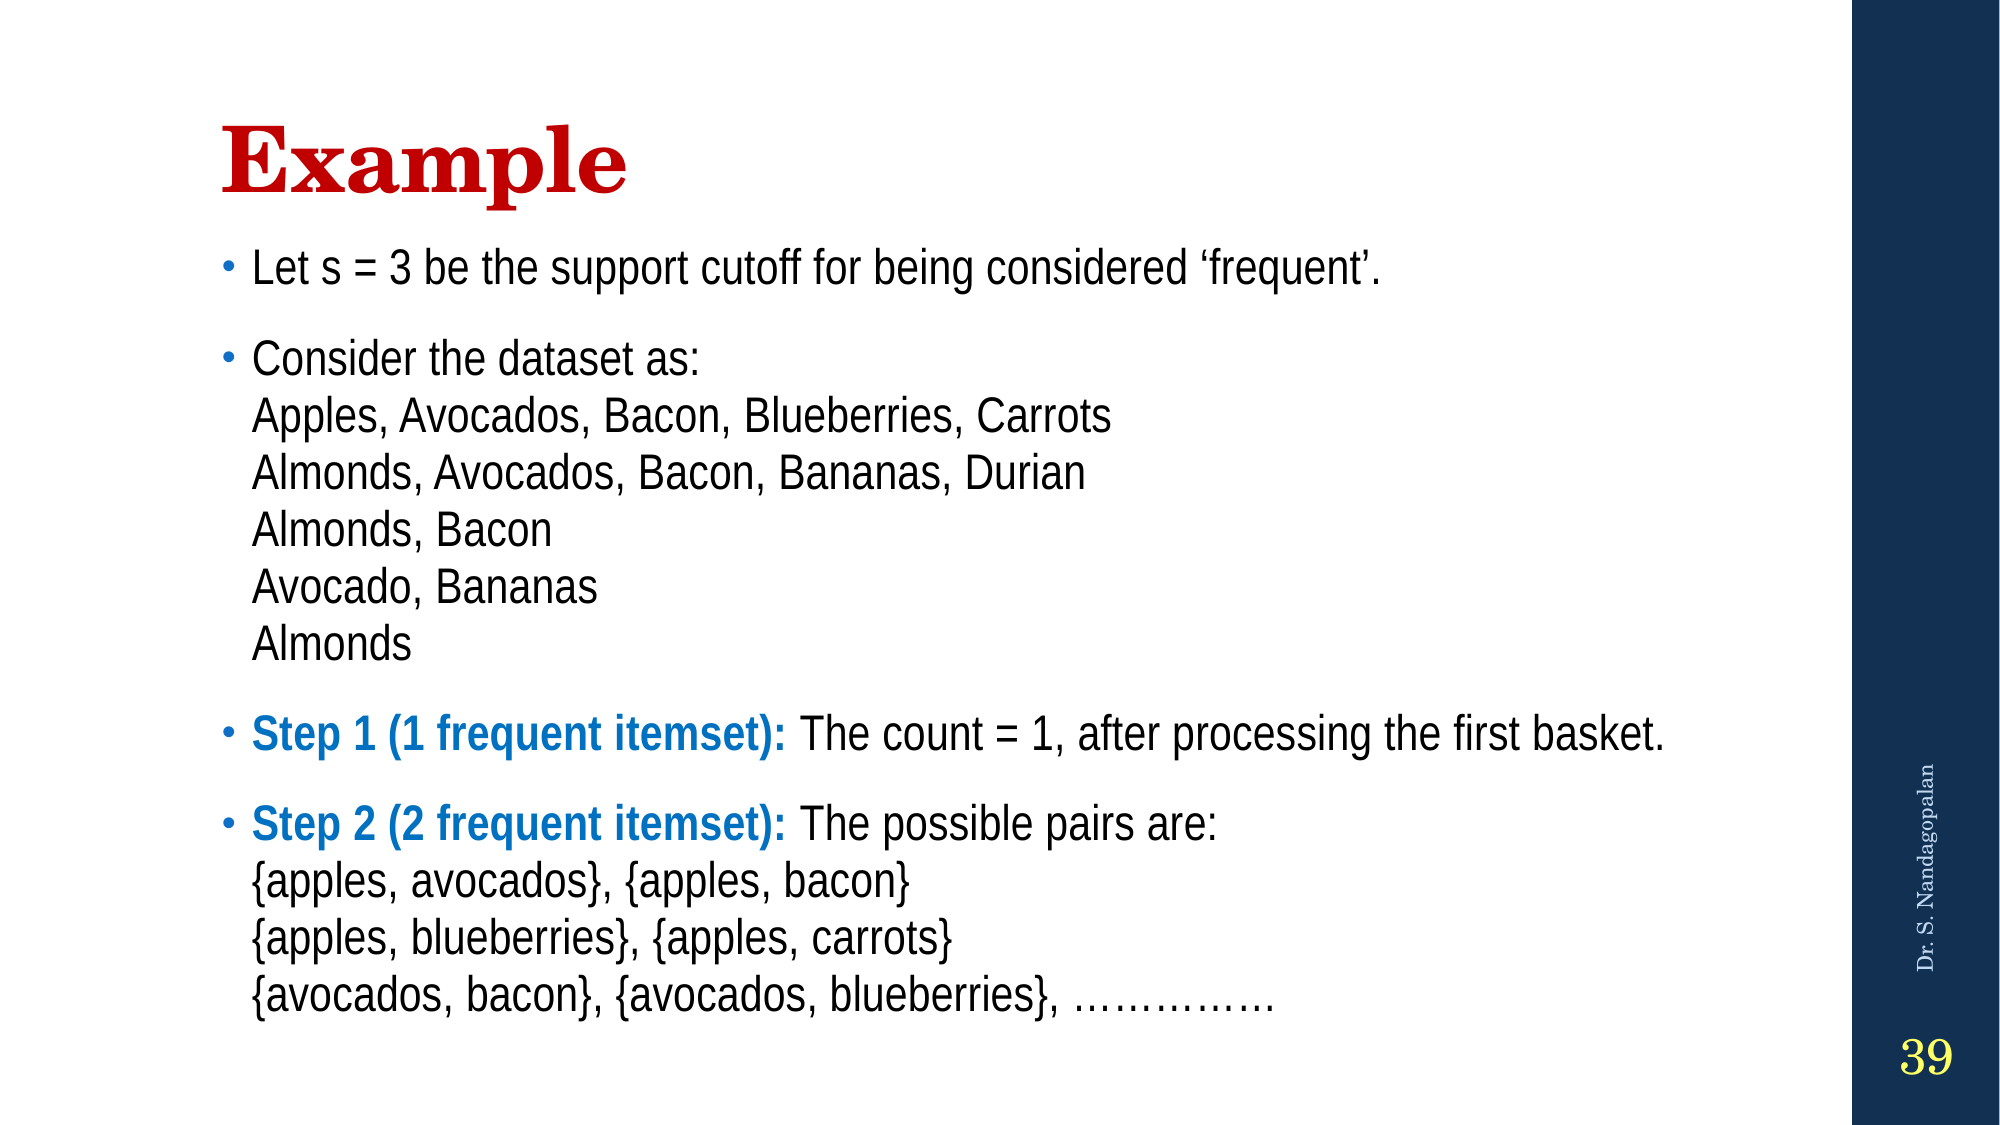

# Example
Let s = 3 be the support cutoff for being considered ‘frequent’.
Consider the dataset as:
Apples, Avocados, Bacon, Blueberries, Carrots
Almonds, Avocados, Bacon, Bananas, Durian
Almonds, Bacon
Avocado, Bananas
Almonds
Step 1 (1 frequent itemset): The count = 1, after processing the first basket.
Step 2 (2 frequent itemset): The possible pairs are:
{apples, avocados}, {apples, bacon}
{apples, blueberries}, {apples, carrots}
{avocados, bacon}, {avocados, blueberries}, ……………

Dr. S. Nandagopalan
39